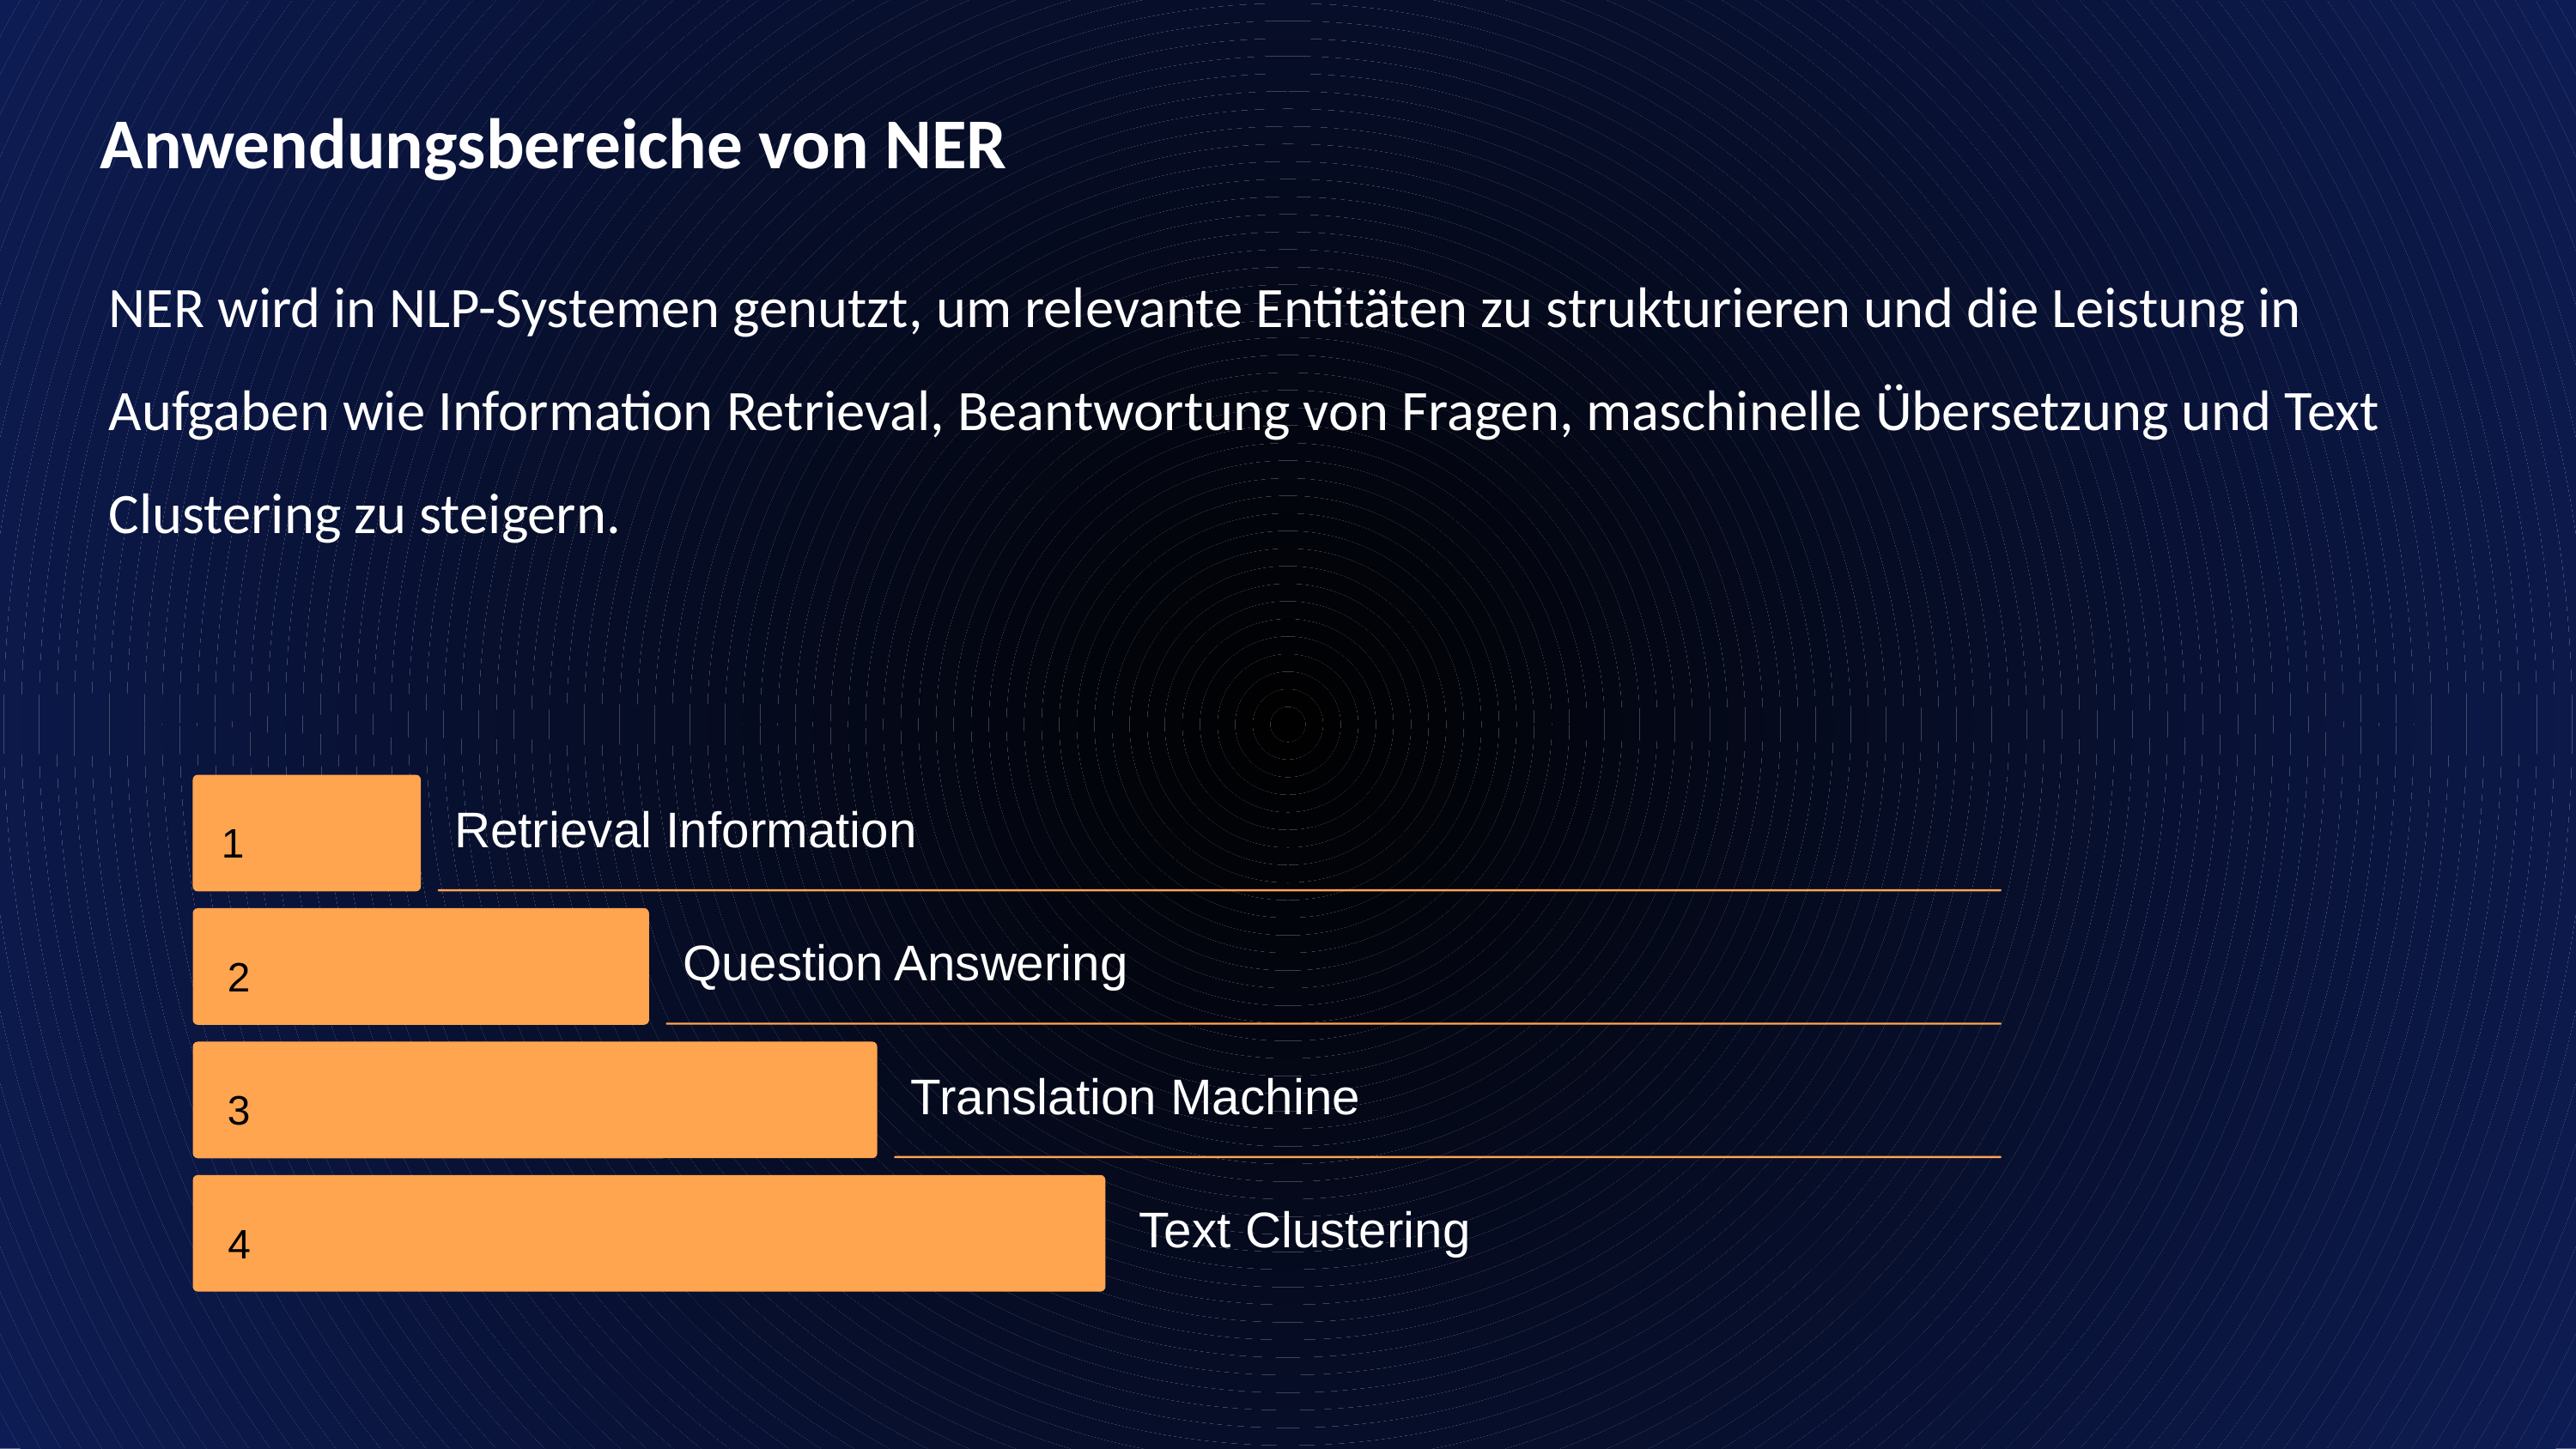

Anwendungsbereiche von NER

NER wird in NLP-Systemen genutzt, um relevante Entitäten zu strukturieren und die Leistung in Aufgaben wie Information Retrieval, Beantwortung von Fragen, maschinelle Übersetzung und Text Clustering zu steigern.

1
Retrieval Information

2
Question Answering

3
Translation Machine

4
Text Clustering